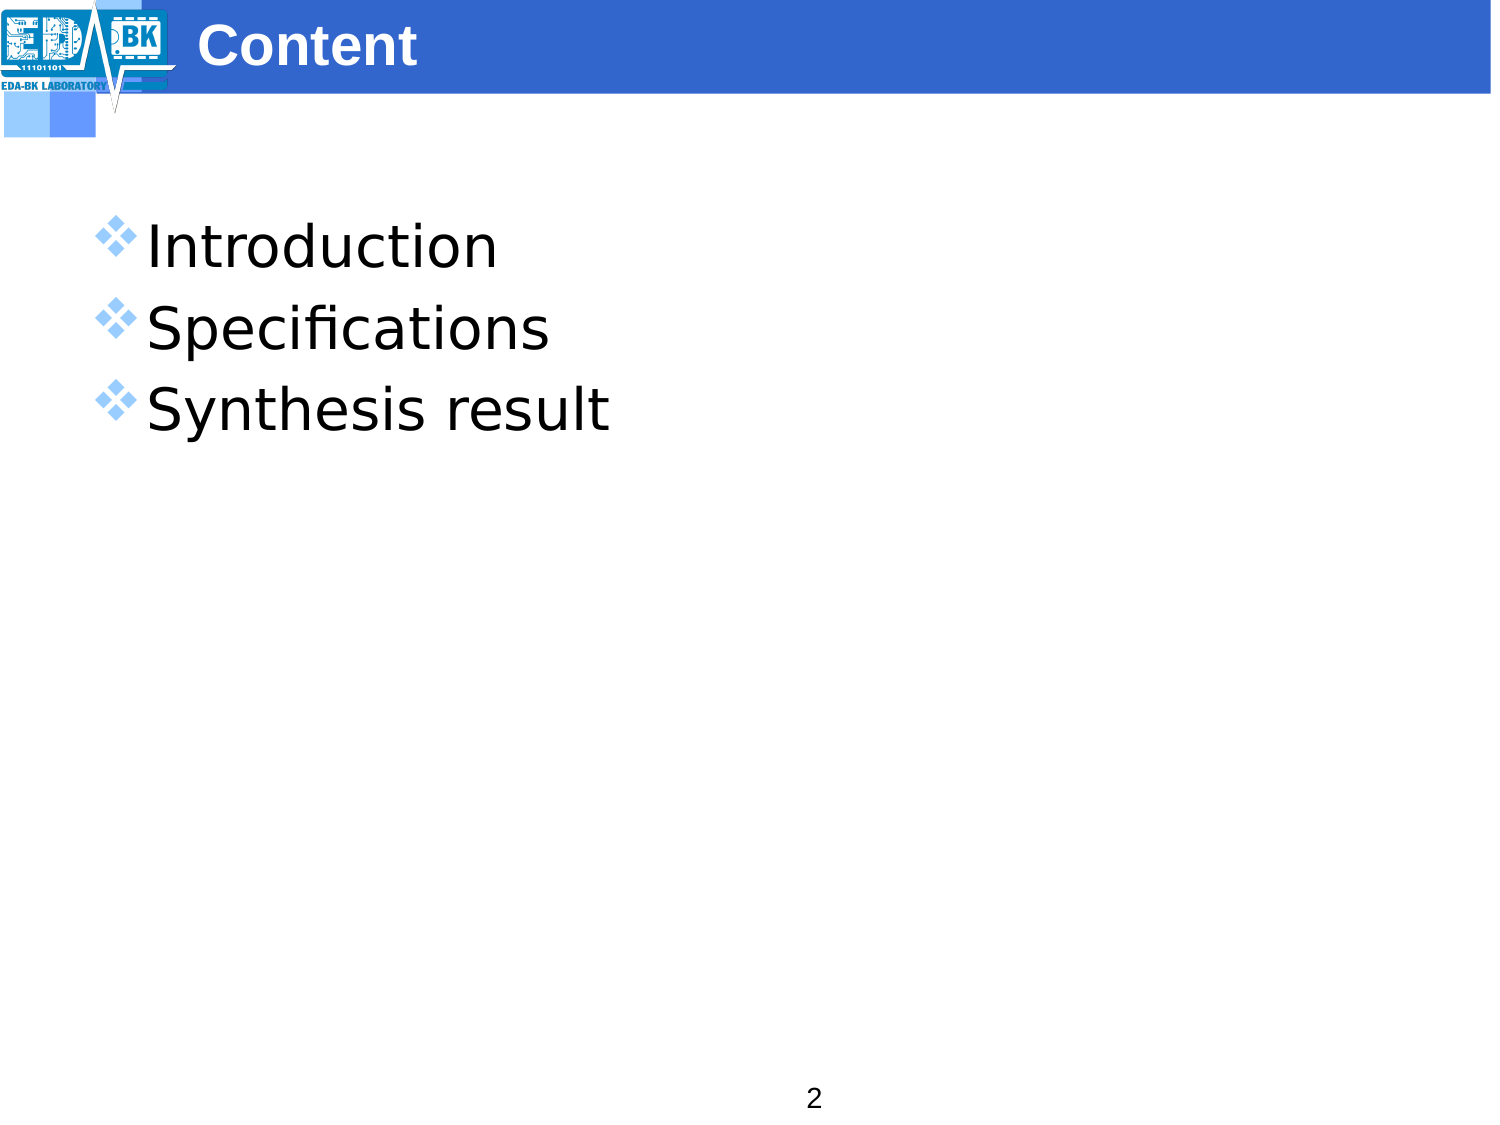

# Content
Introduction
Specifications
Synthesis result
2